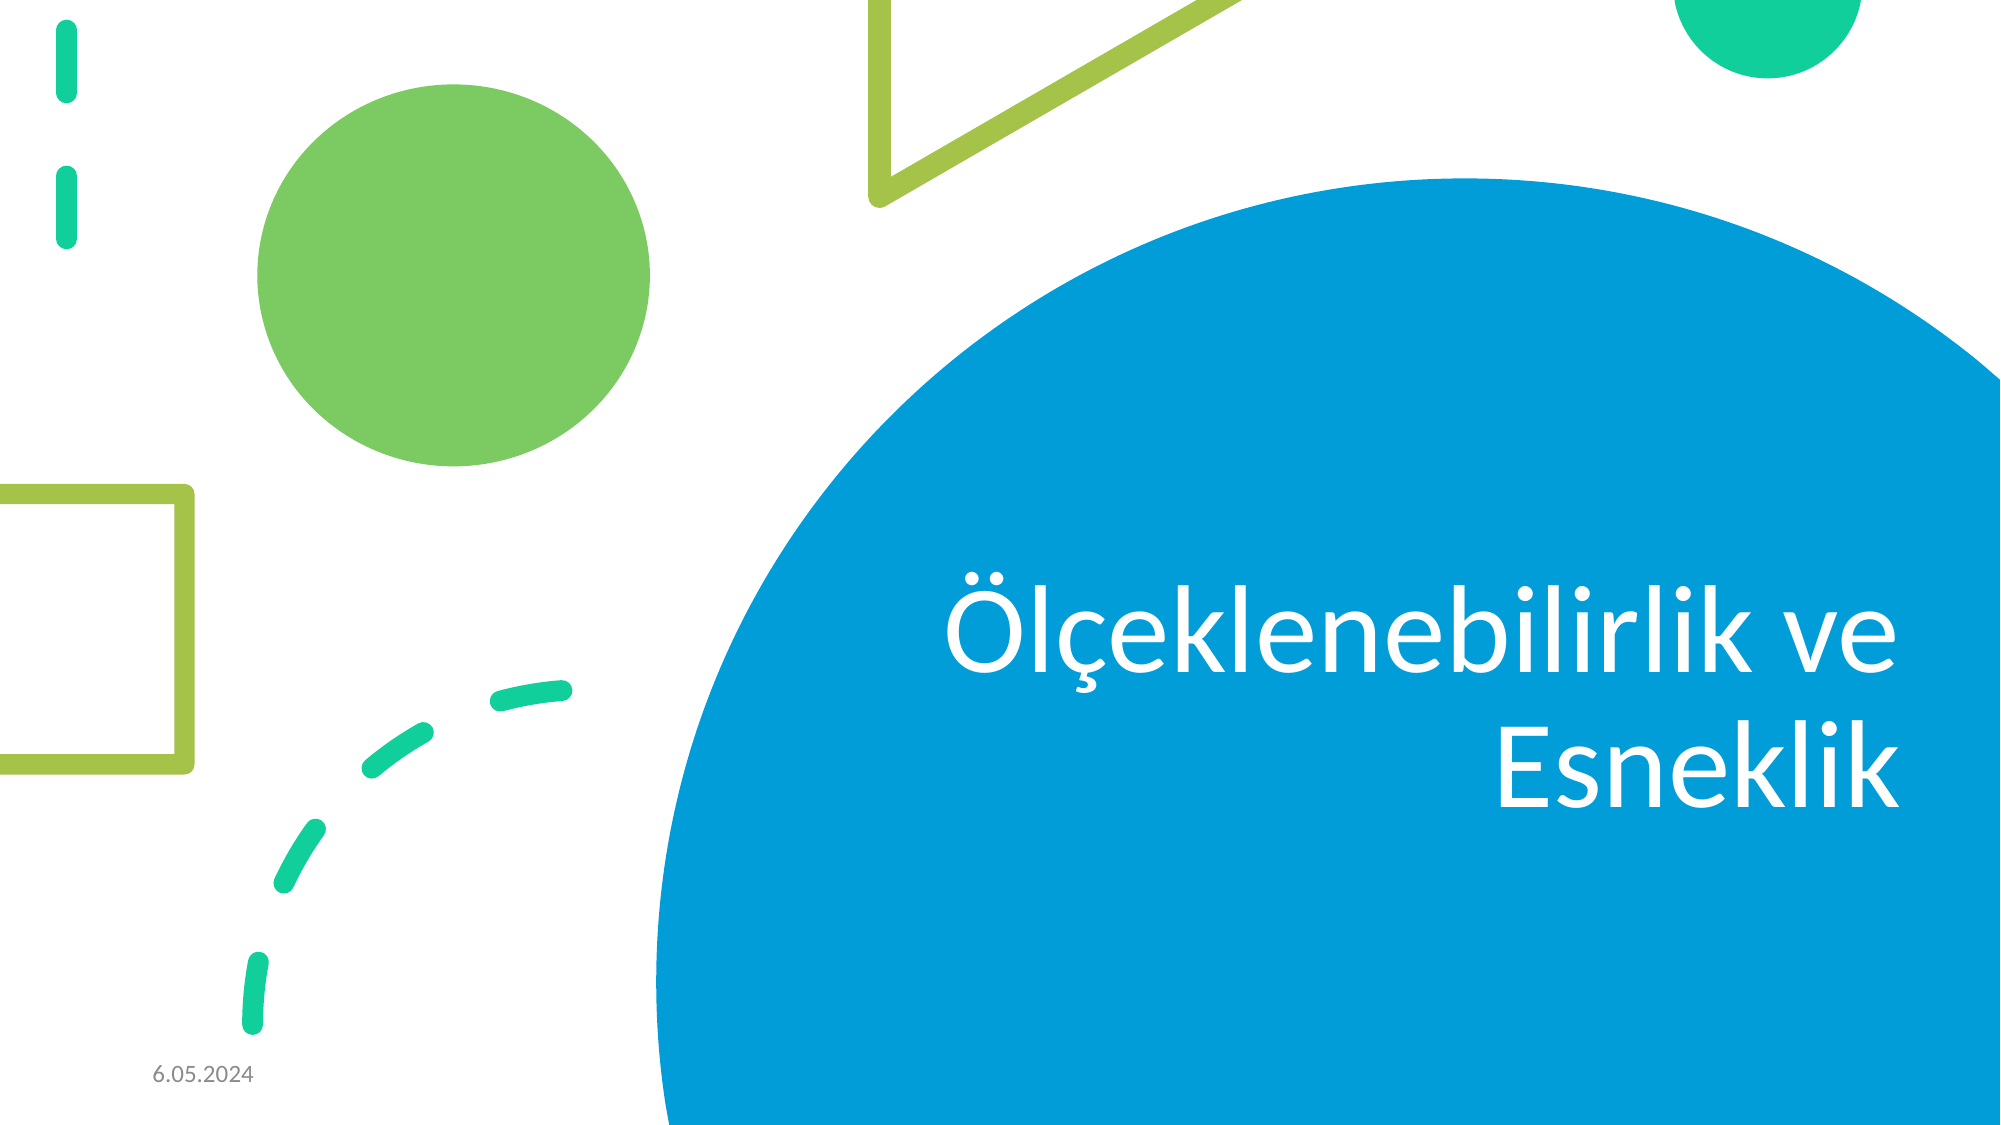

# Ölçeklenebilirlik ve Esneklik

6.05.2024
NDBS - Office Day
9